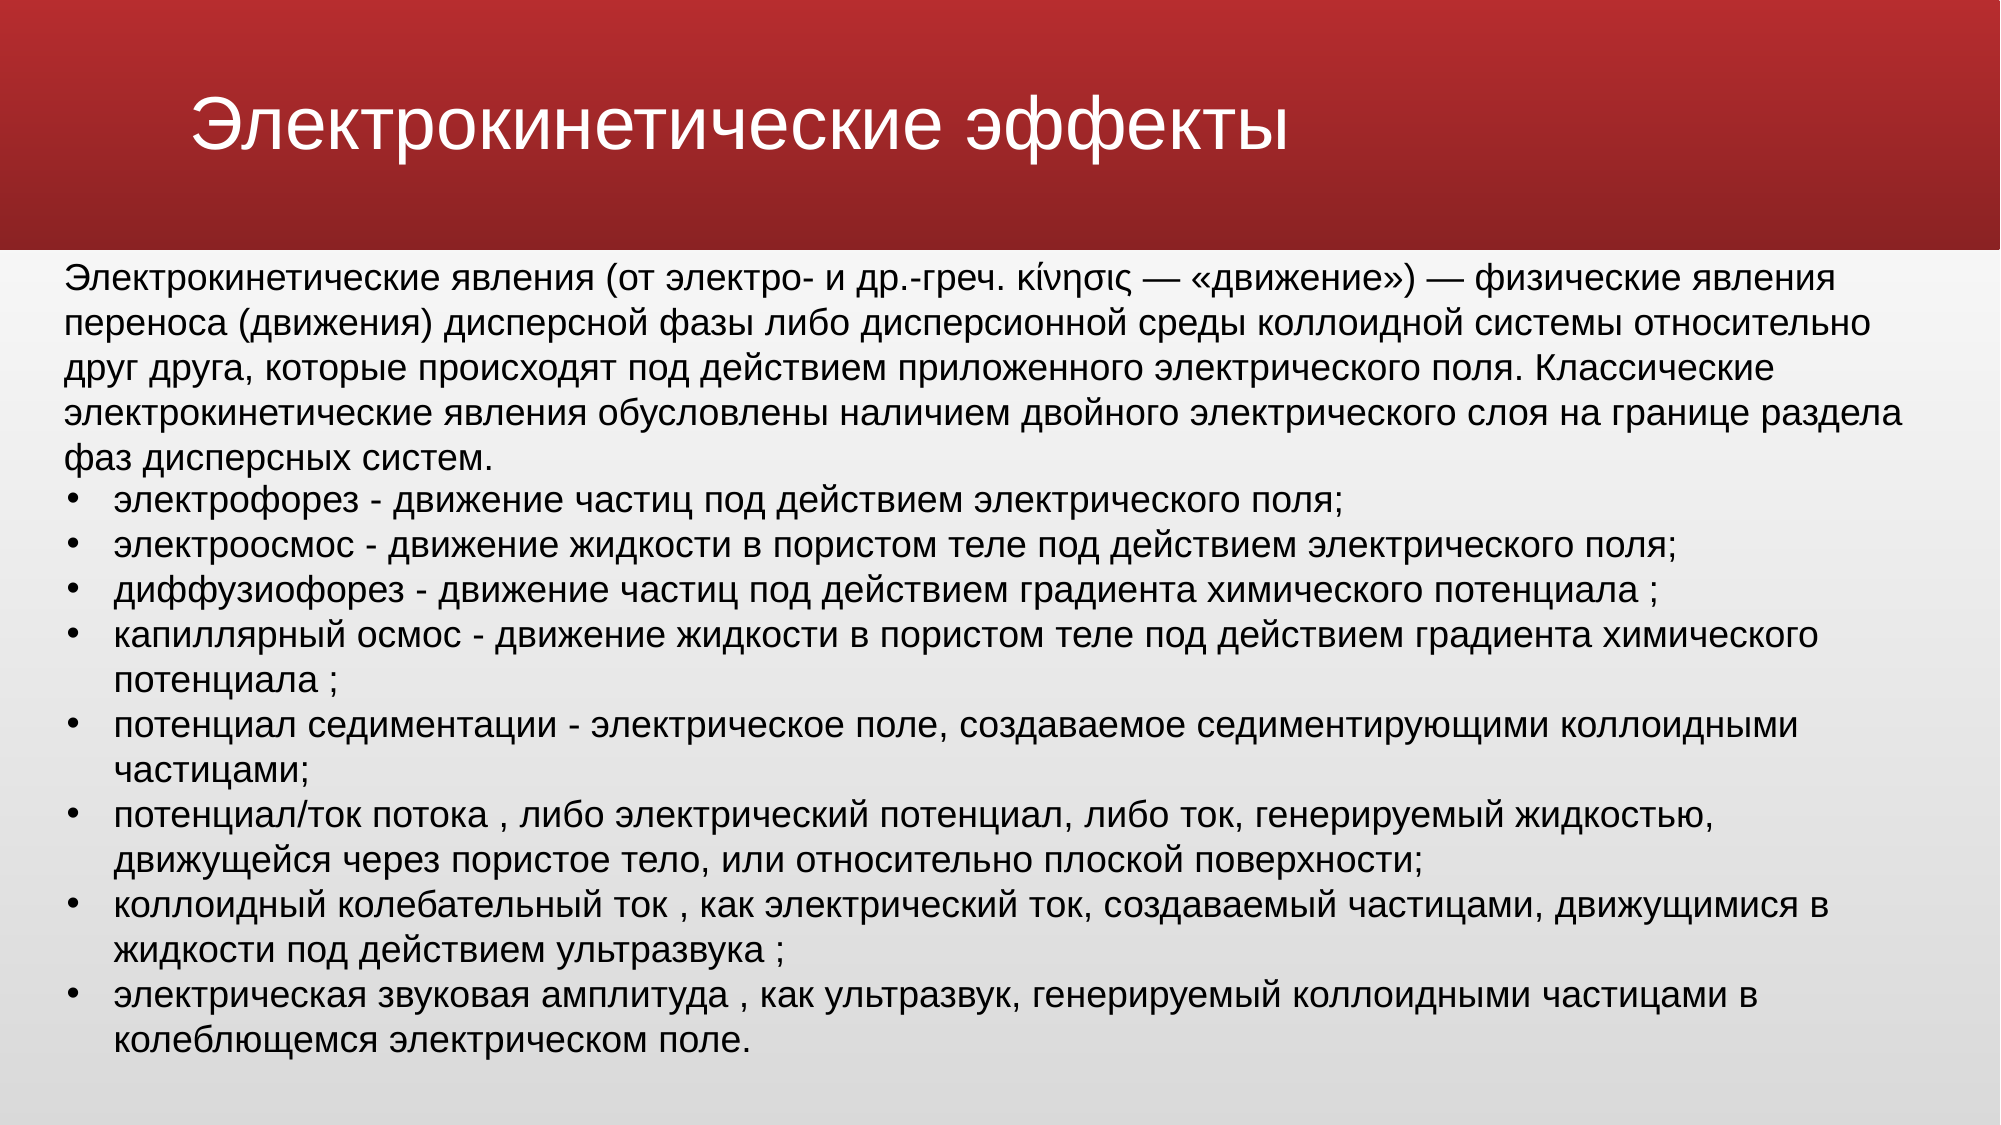

# Электрокинетические эффекты
Электрокинетические явления (от электро- и др.-греч. κίνησις — «движение») — физические явления переноса (движения) дисперсной фазы либо дисперсионной среды коллоидной системы относительно друг друга, которые происходят под действием приложенного электрического поля. Классические электрокинетические явления обусловлены наличием двойного электрического слоя на границе раздела фаз дисперсных систем.
электрофорез - движение частиц под действием электрического поля;
электроосмос - движение жидкости в пористом теле под действием электрического поля;
диффузиофорез - движение частиц под действием градиента химического потенциала ;
капиллярный осмос - движение жидкости в пористом теле под действием градиента химического потенциала ;
потенциал седиментации - электрическое поле, создаваемое седиментирующими коллоидными частицами;
потенциал/ток потока , либо электрический потенциал, либо ток, генерируемый жидкостью, движущейся через пористое тело, или относительно плоской поверхности;
коллоидный колебательный ток , как электрический ток, создаваемый частицами, движущимися в жидкости под действием ультразвука ;
электрическая звуковая амплитуда , как ультразвук, генерируемый коллоидными частицами в колеблющемся электрическом поле.